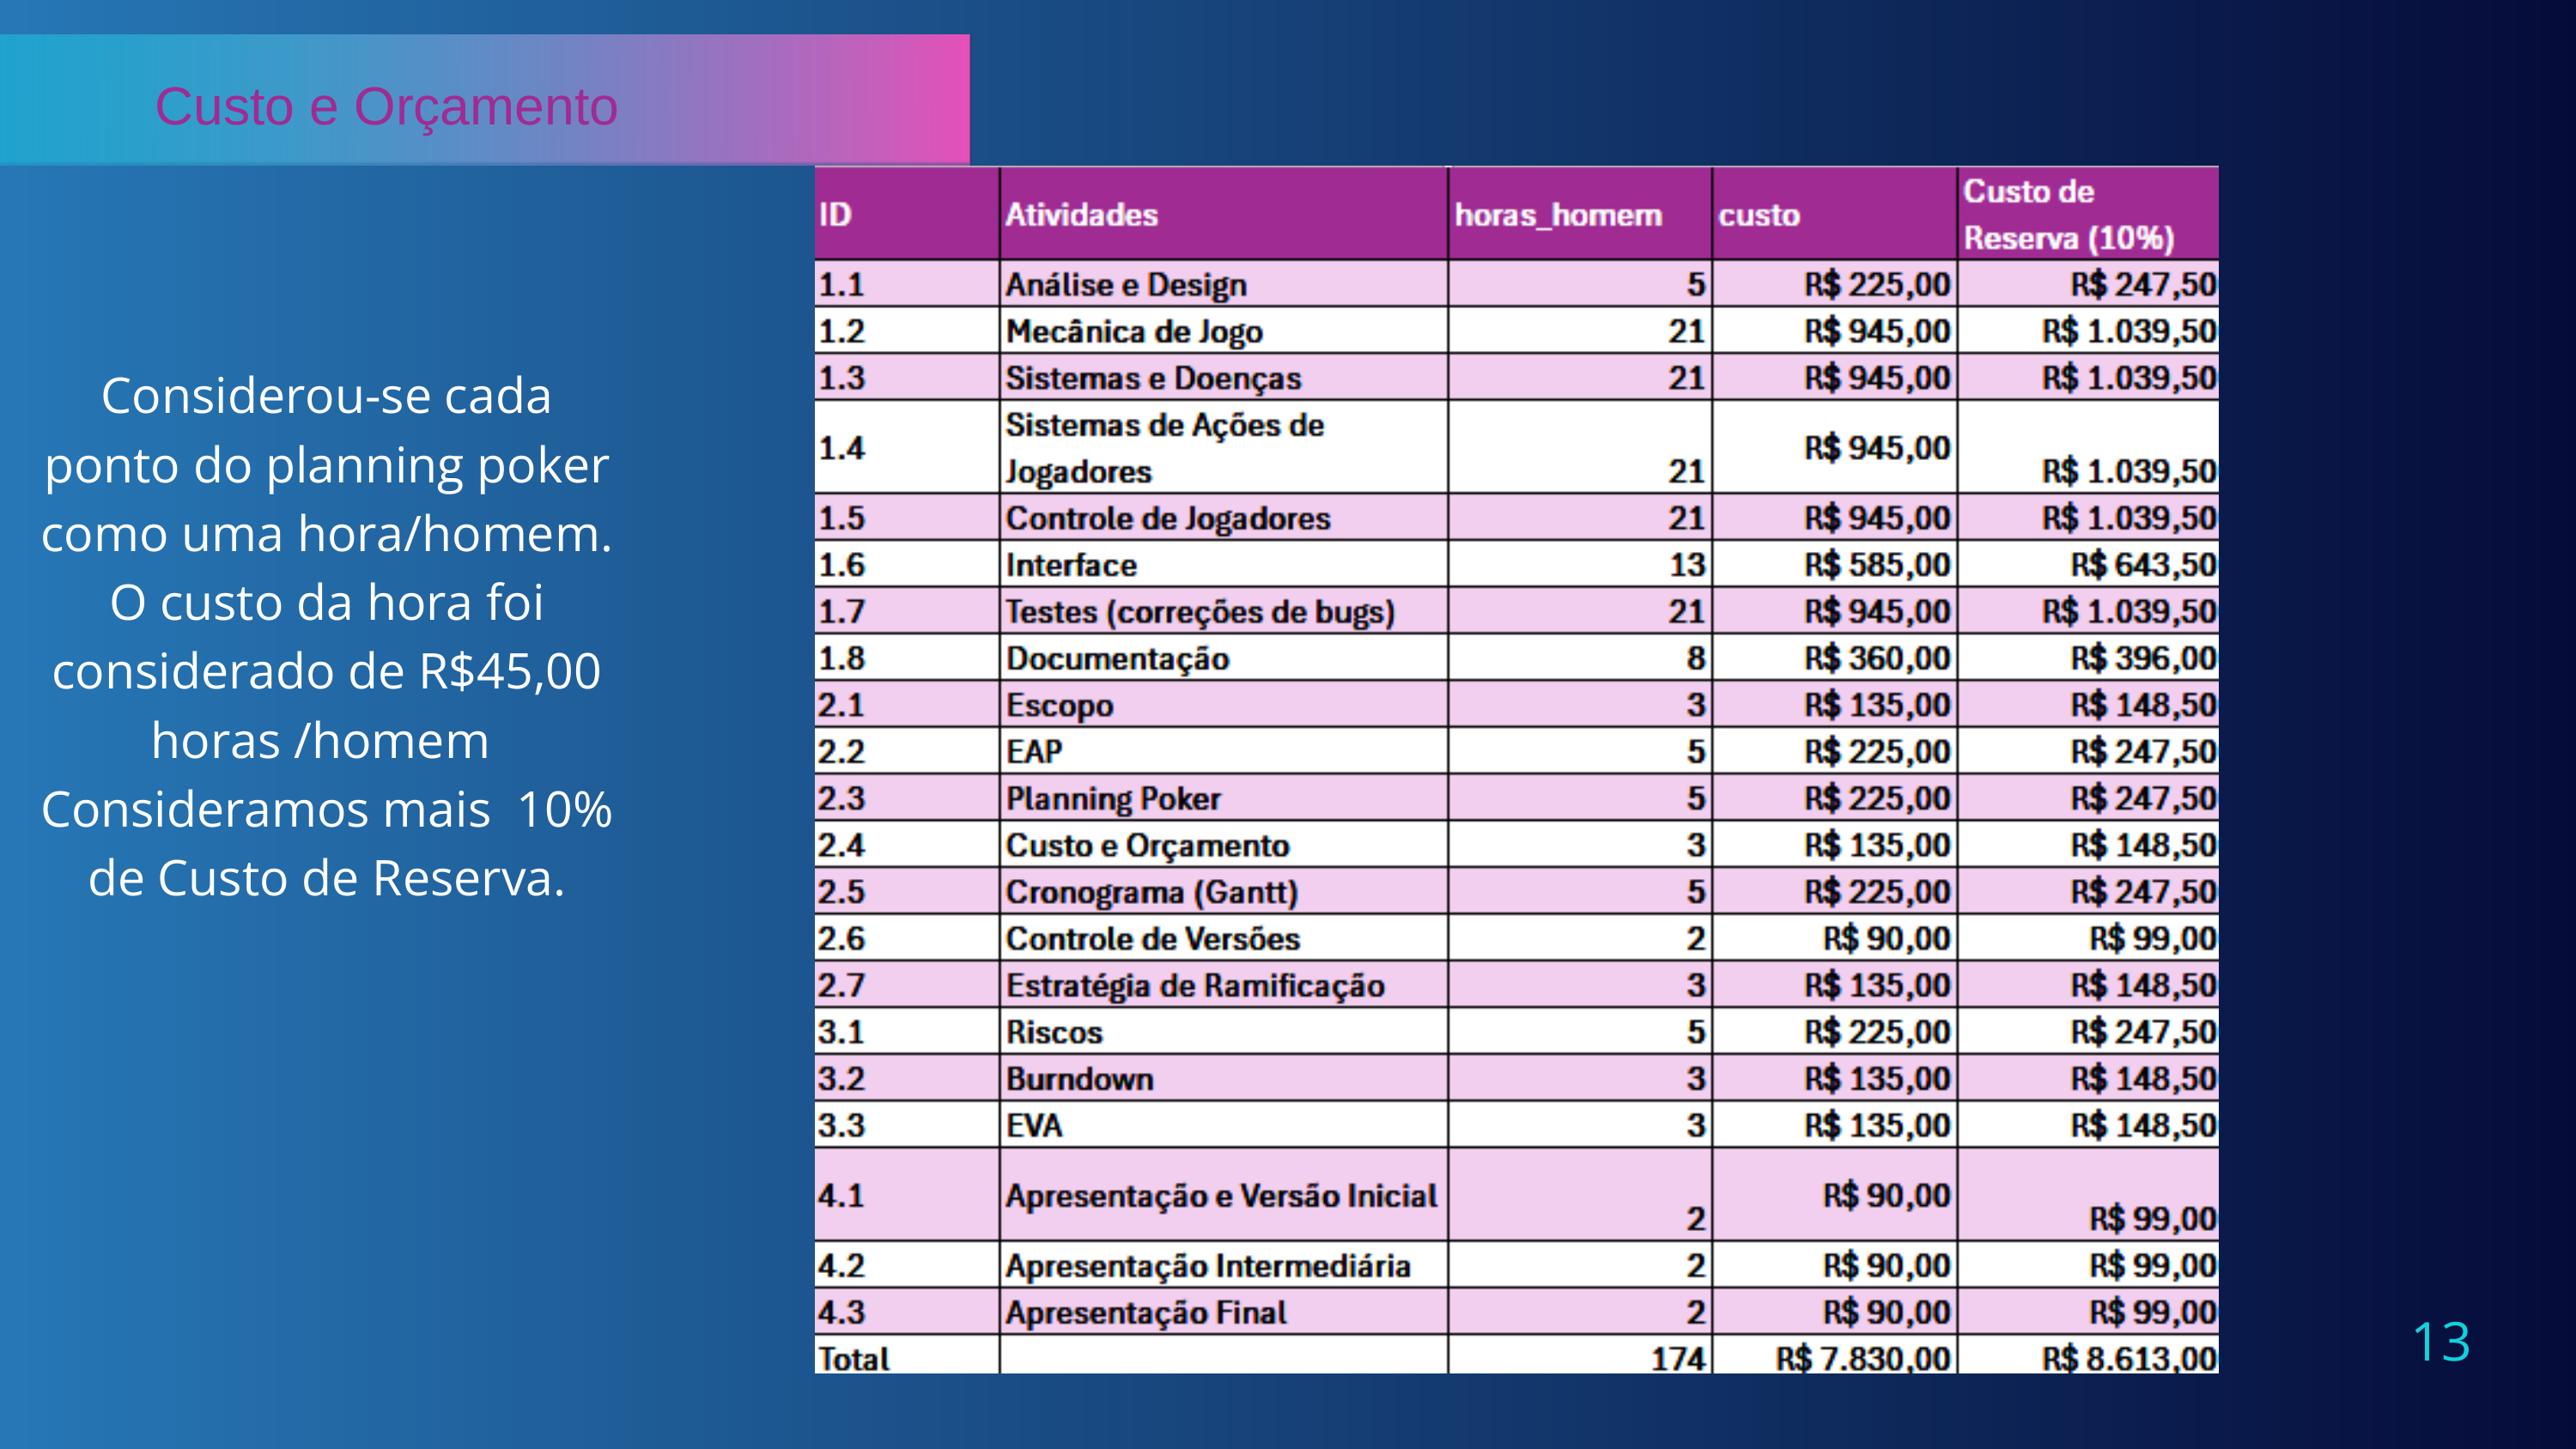

Custo e Orçamento

Considerou-se cada ponto do planning poker como uma hora/homem.
O custo da hora foi considerado de R$45,00 horas /homem
Consideramos mais  10% de Custo de Reserva.

13